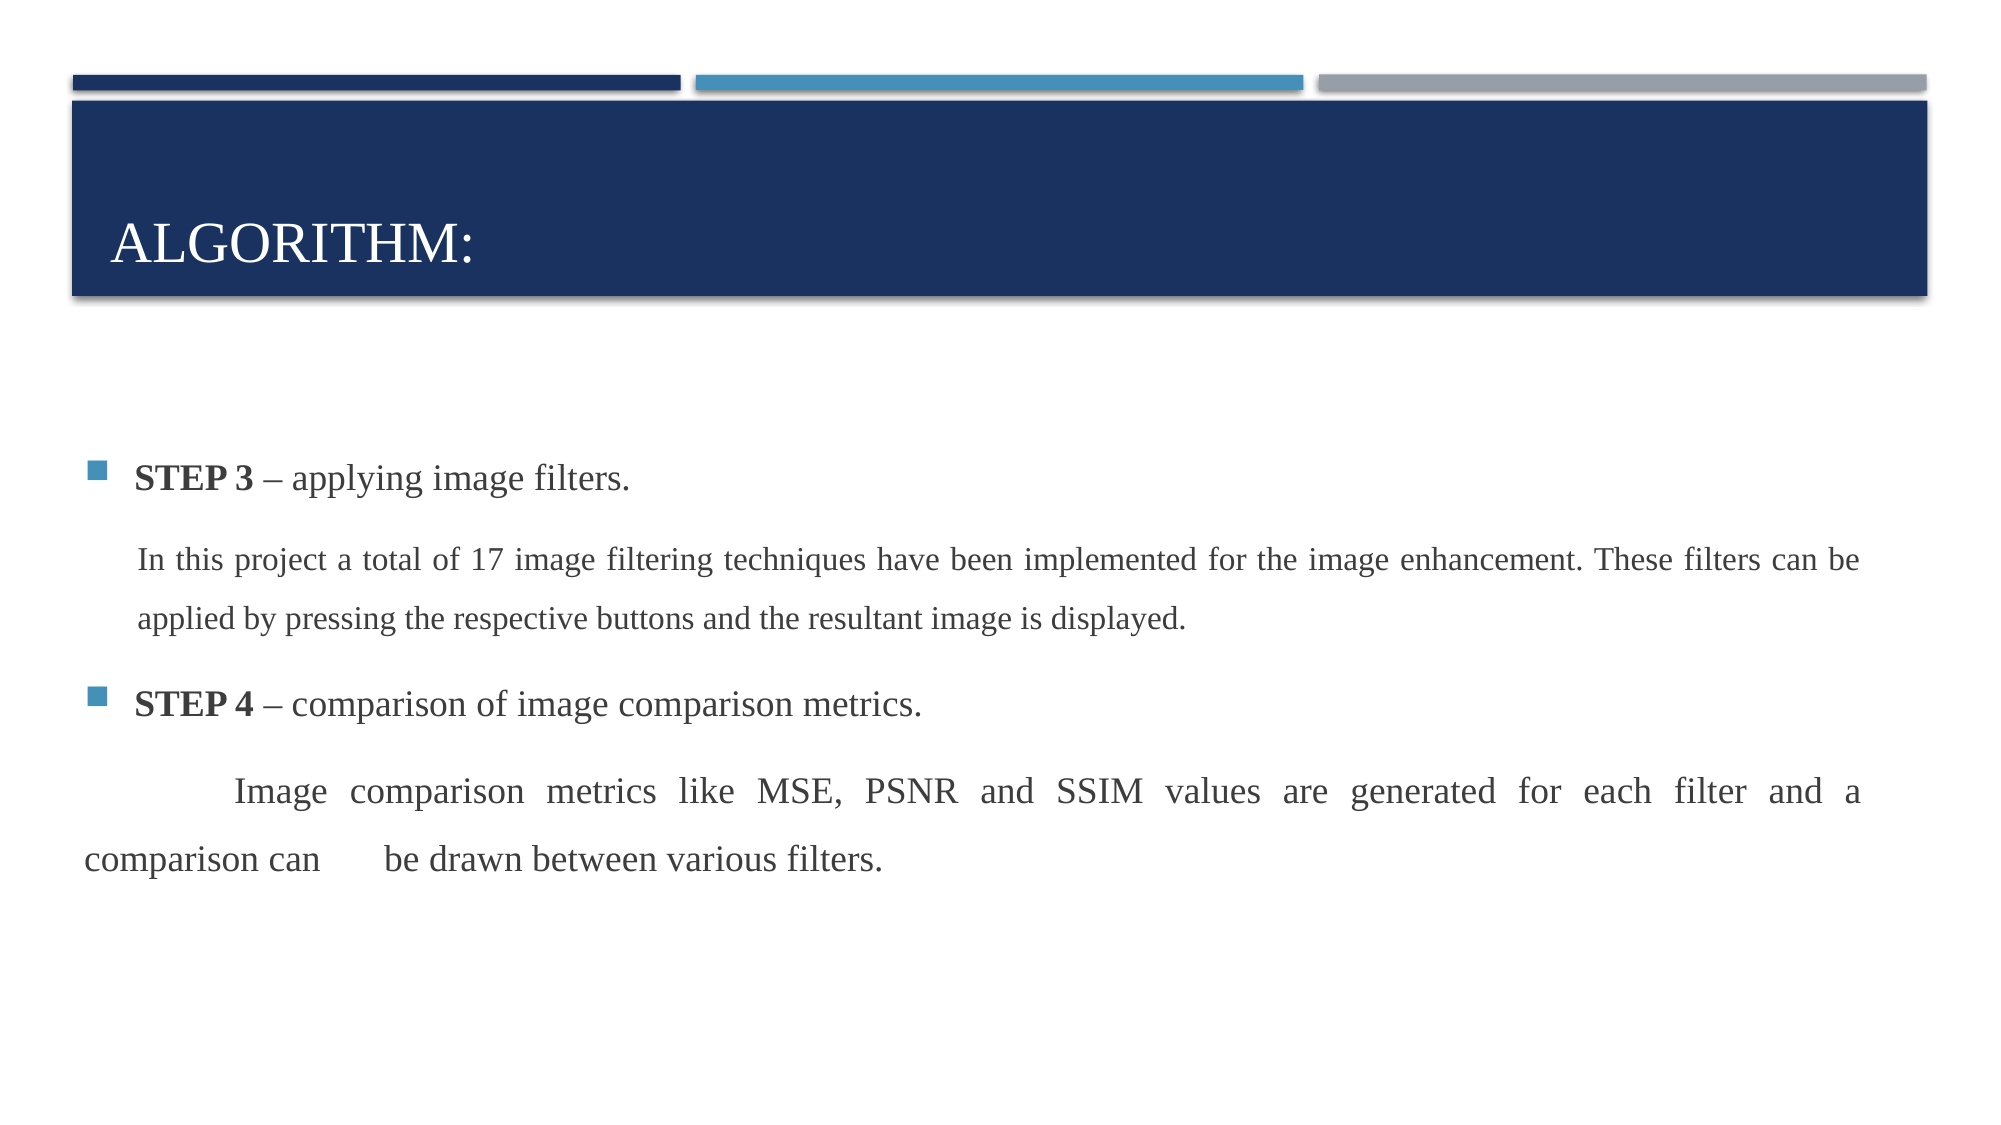

# Algorithm:
STEP 3 – applying image filters.
In this project a total of 17 image filtering techniques have been implemented for the image enhancement. These filters can be applied by pressing the respective buttons and the resultant image is displayed.
STEP 4 – comparison of image comparison metrics.
	Image comparison metrics like MSE, PSNR and SSIM values are generated for each filter and a comparison can 	be drawn between various filters.